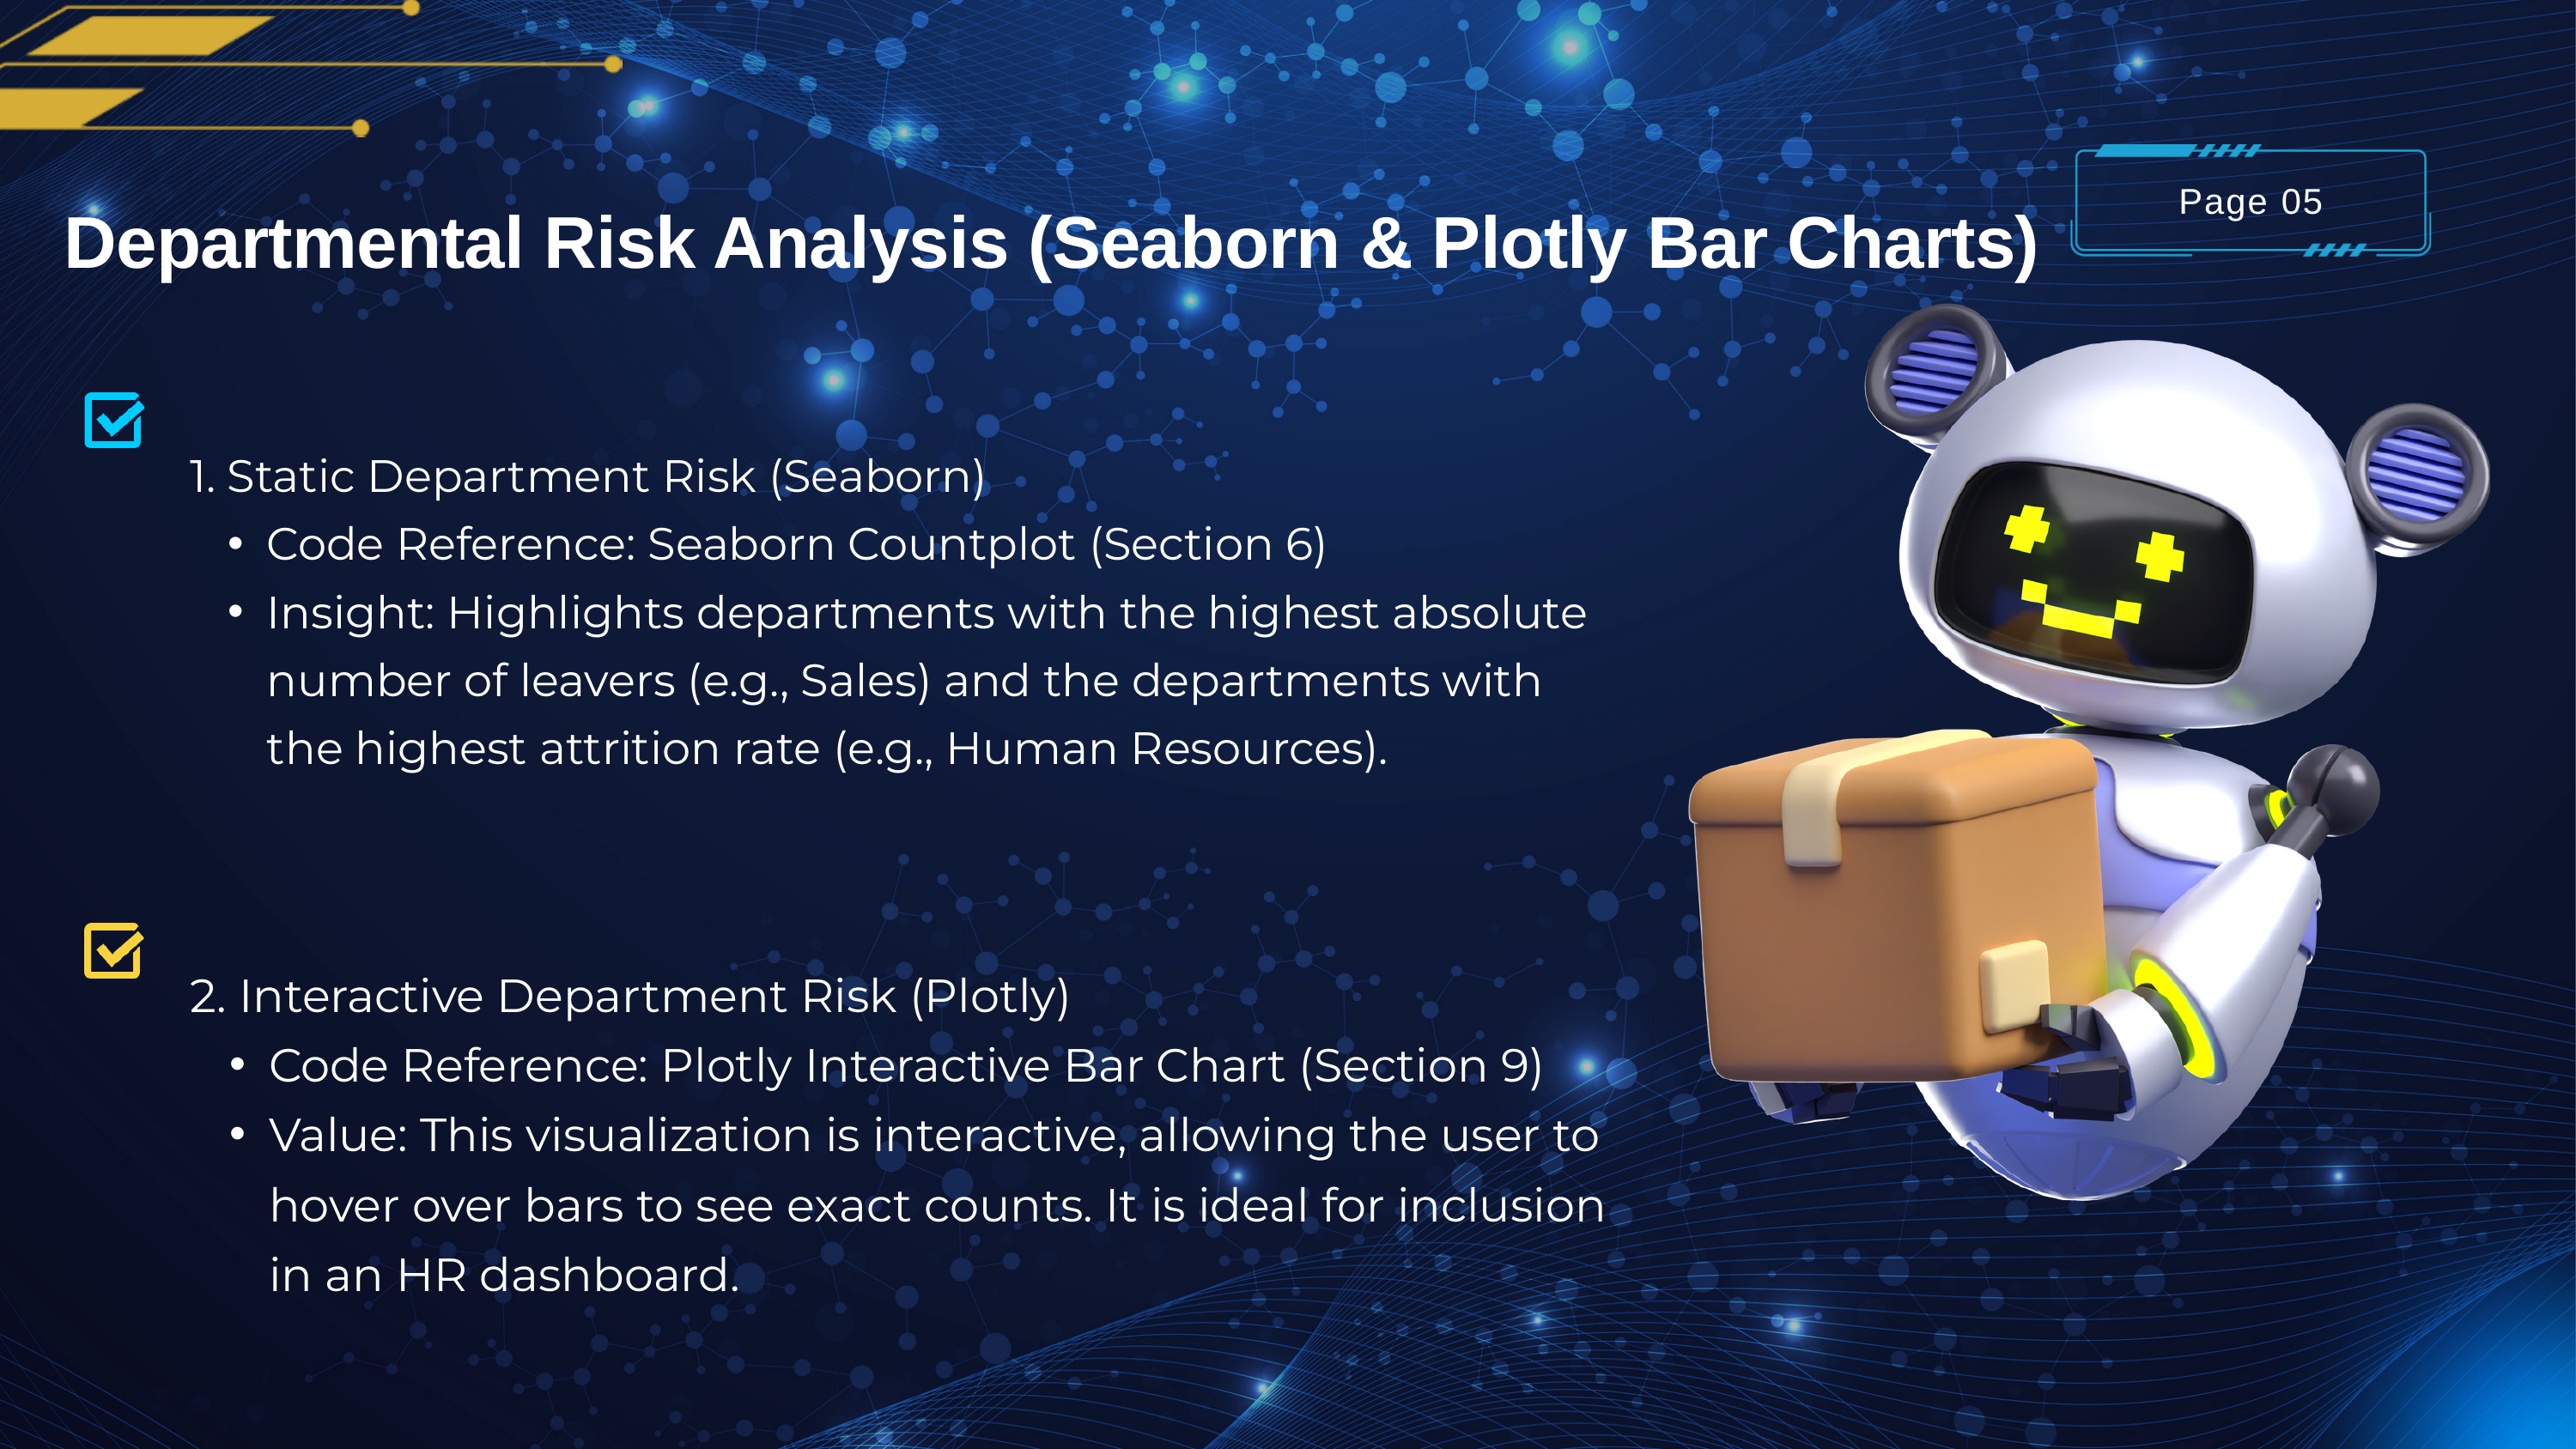

Page 05
 Departmental Risk Analysis (Seaborn & Plotly Bar Charts)

1. Static Department Risk (Seaborn)
Code Reference: Seaborn Countplot (Section 6)
Insight: Highlights departments with the highest absolute number of leavers (e.g., Sales) and the departments with the highest attrition rate (e.g., Human Resources).

2. Interactive Department Risk (Plotly)
Code Reference: Plotly Interactive Bar Chart (Section 9)
Value: This visualization is interactive, allowing the user to hover over bars to see exact counts. It is ideal for inclusion in an HR dashboard.